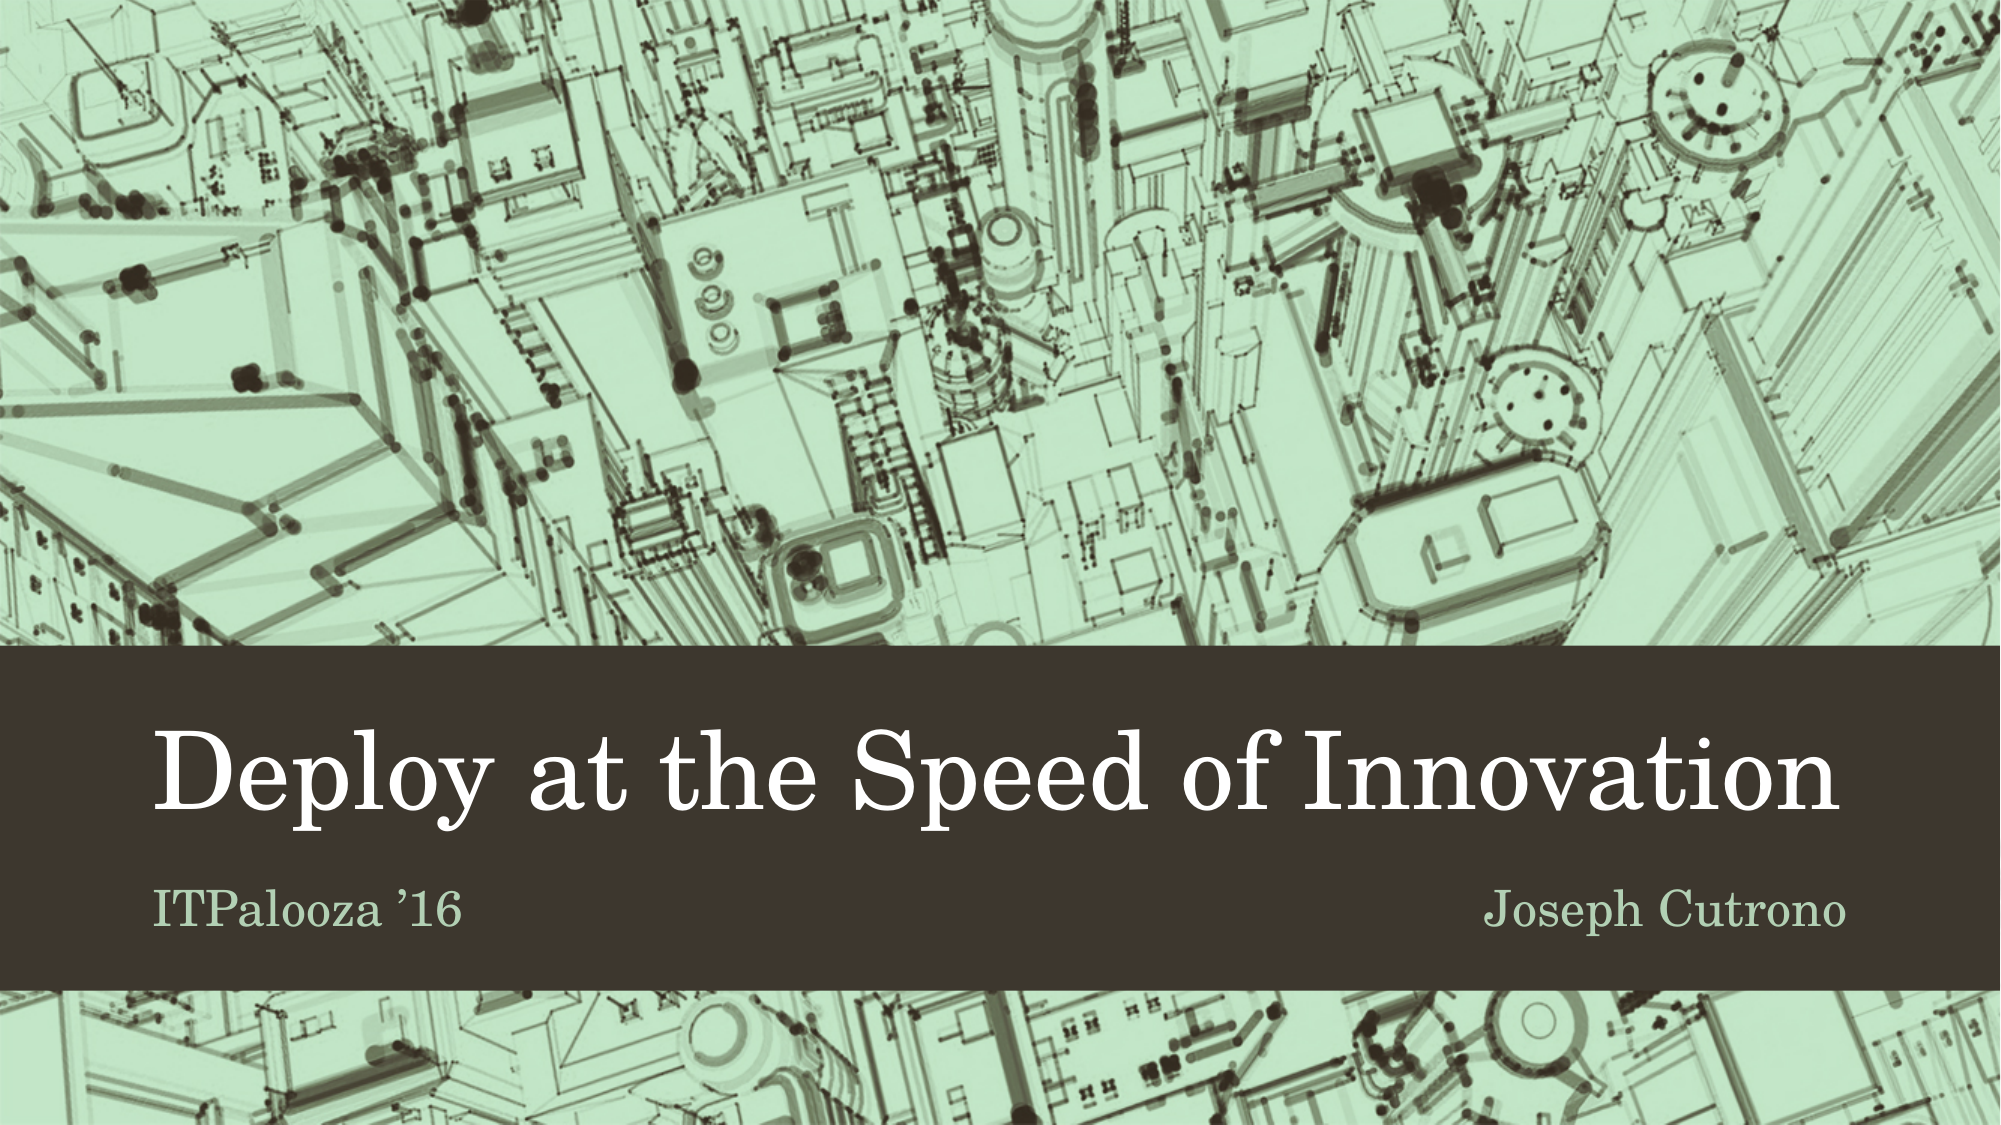

# Deploy at the Speed of Innovation
ITPalooza ’16
Joseph Cutrono